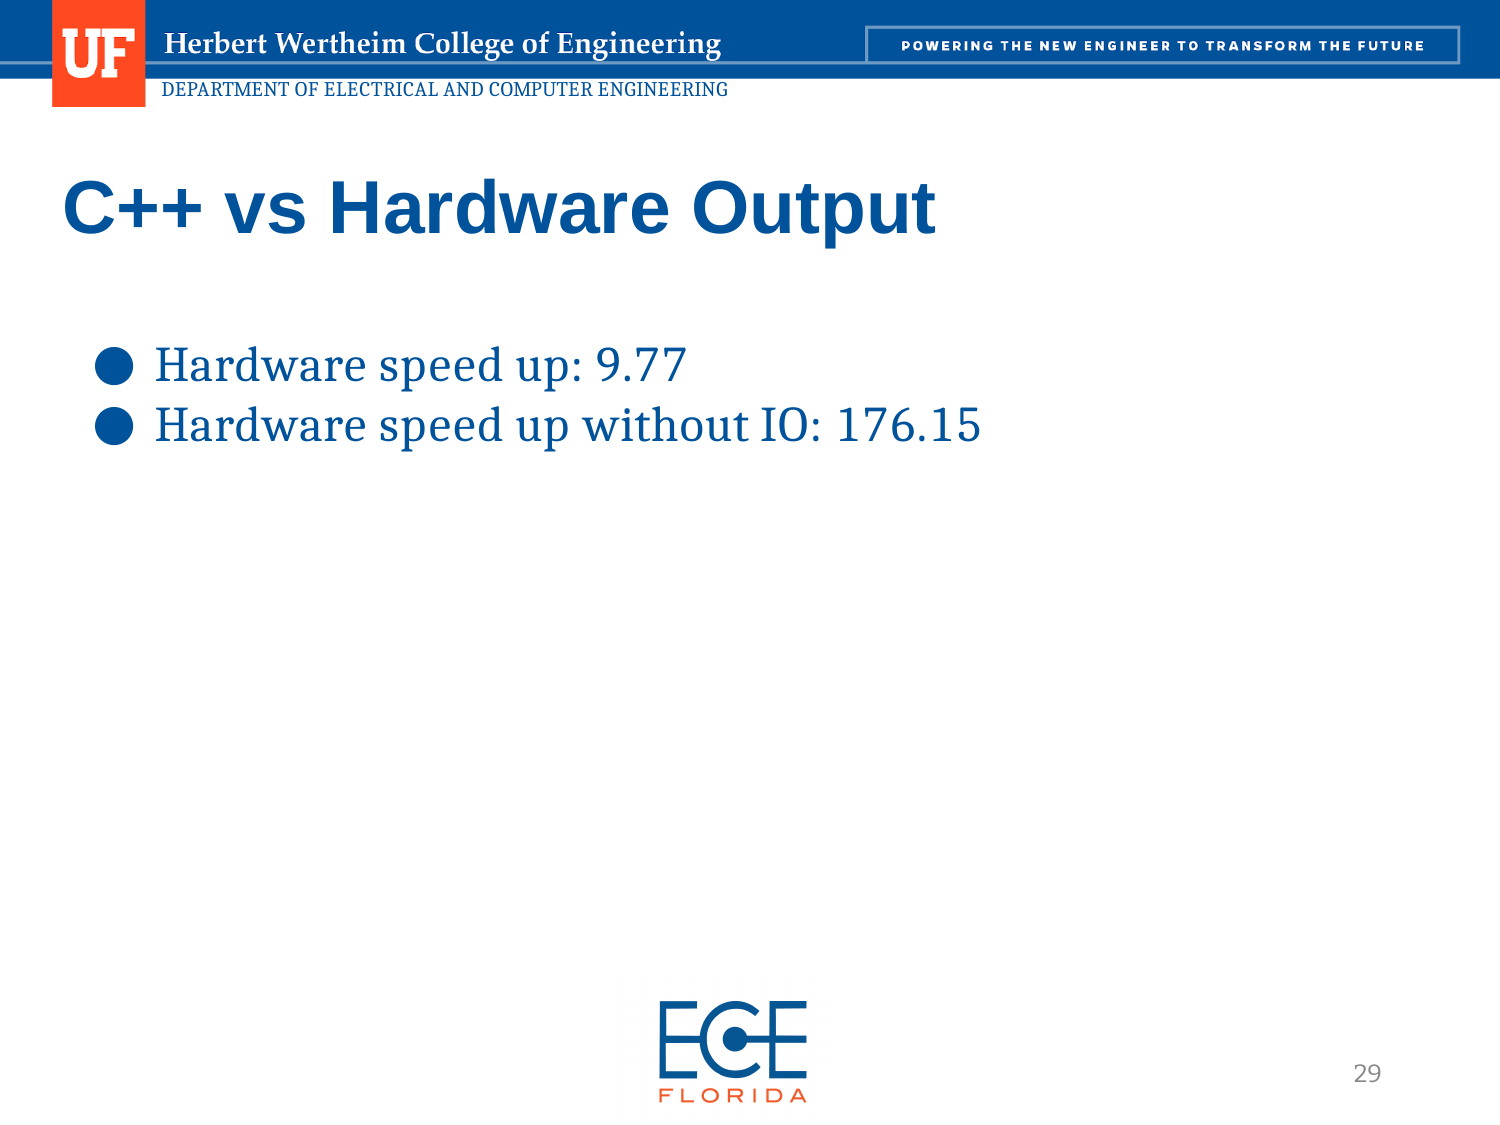

# C++ vs Hardware Output
Hardware speed up: 9.77
Hardware speed up without IO: 176.15
29